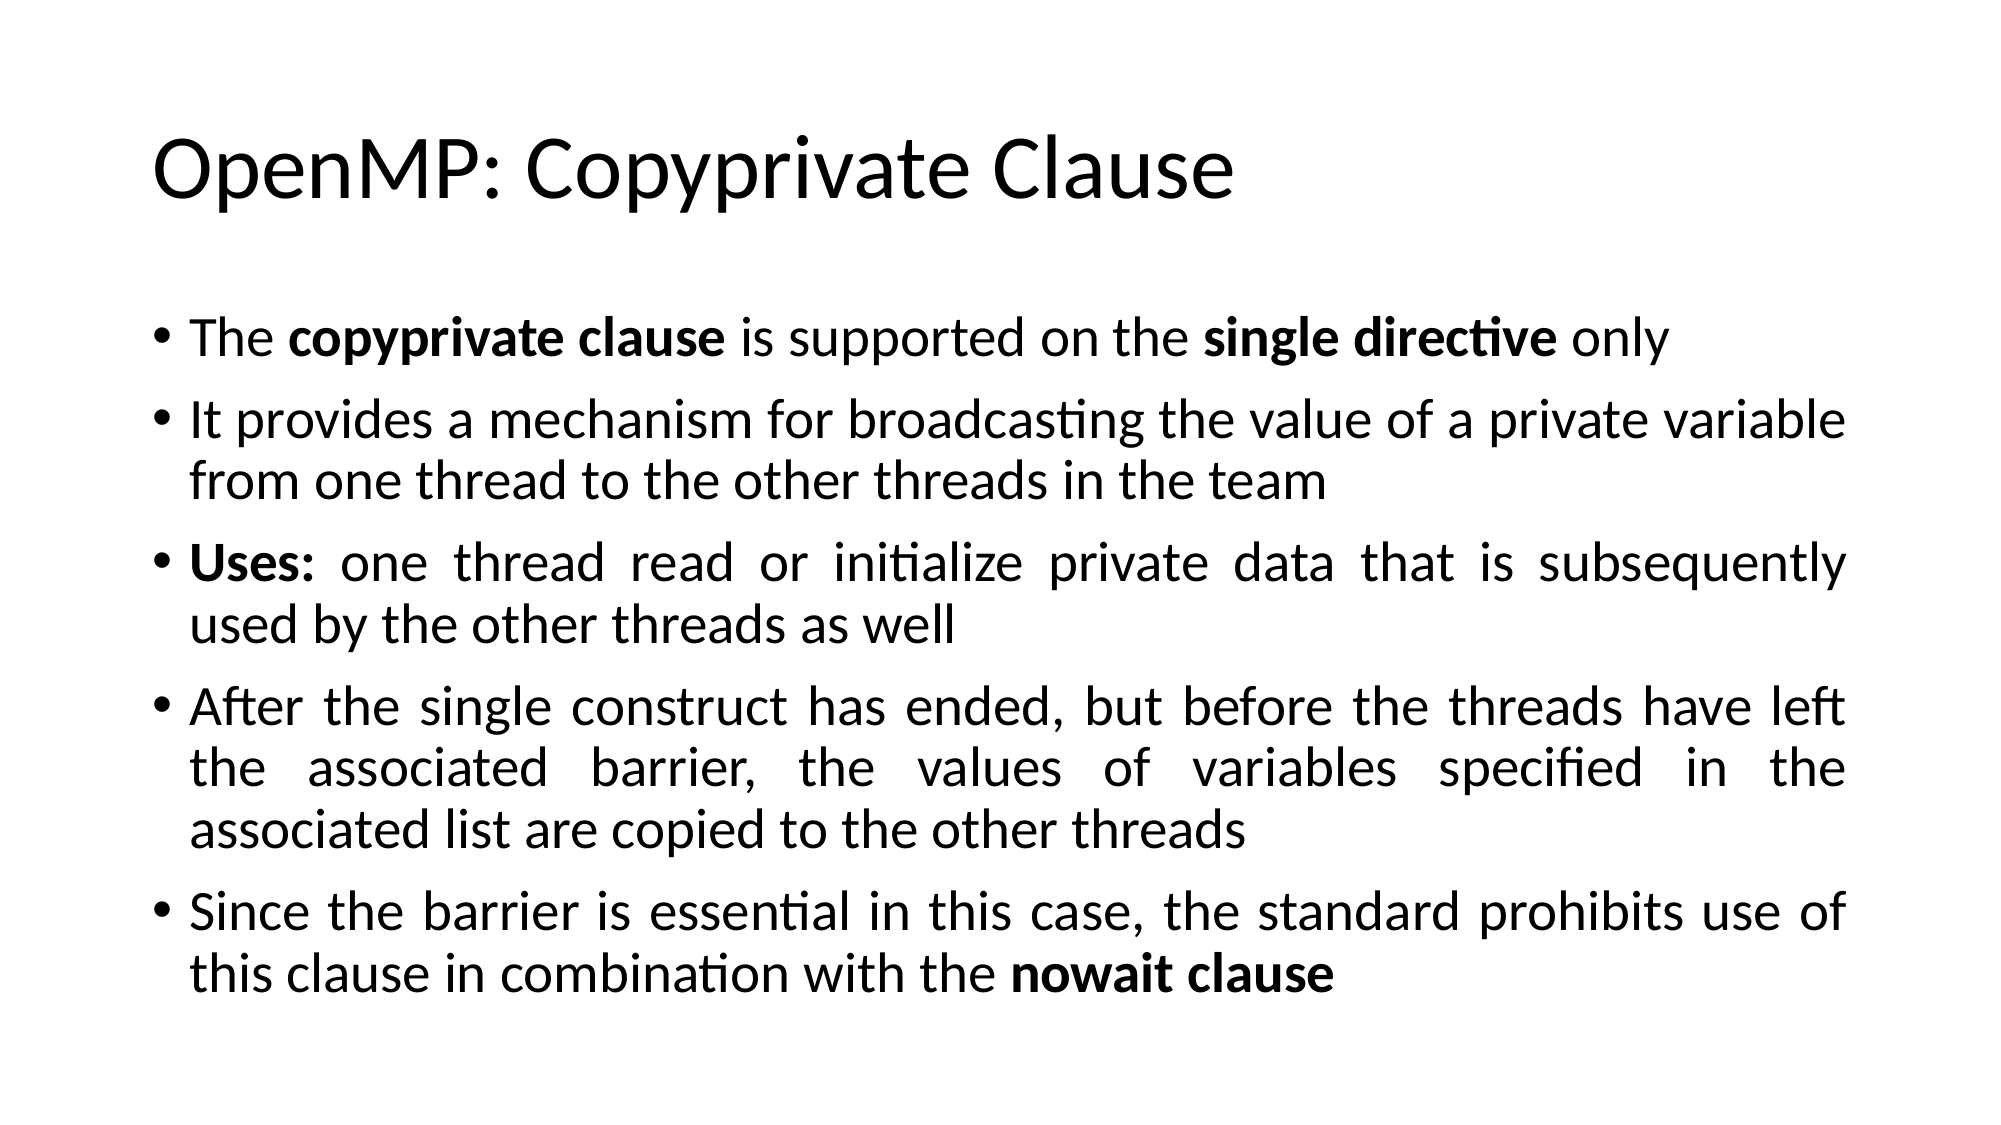

# OpenMP: Copyprivate Clause
The copyprivate clause is supported on the single directive only
It provides a mechanism for broadcasting the value of a private variable from one thread to the other threads in the team
Uses: one thread read or initialize private data that is subsequently used by the other threads as well
After the single construct has ended, but before the threads have left the associated barrier, the values of variables specified in the associated list are copied to the other threads
Since the barrier is essential in this case, the standard prohibits use of this clause in combination with the nowait clause